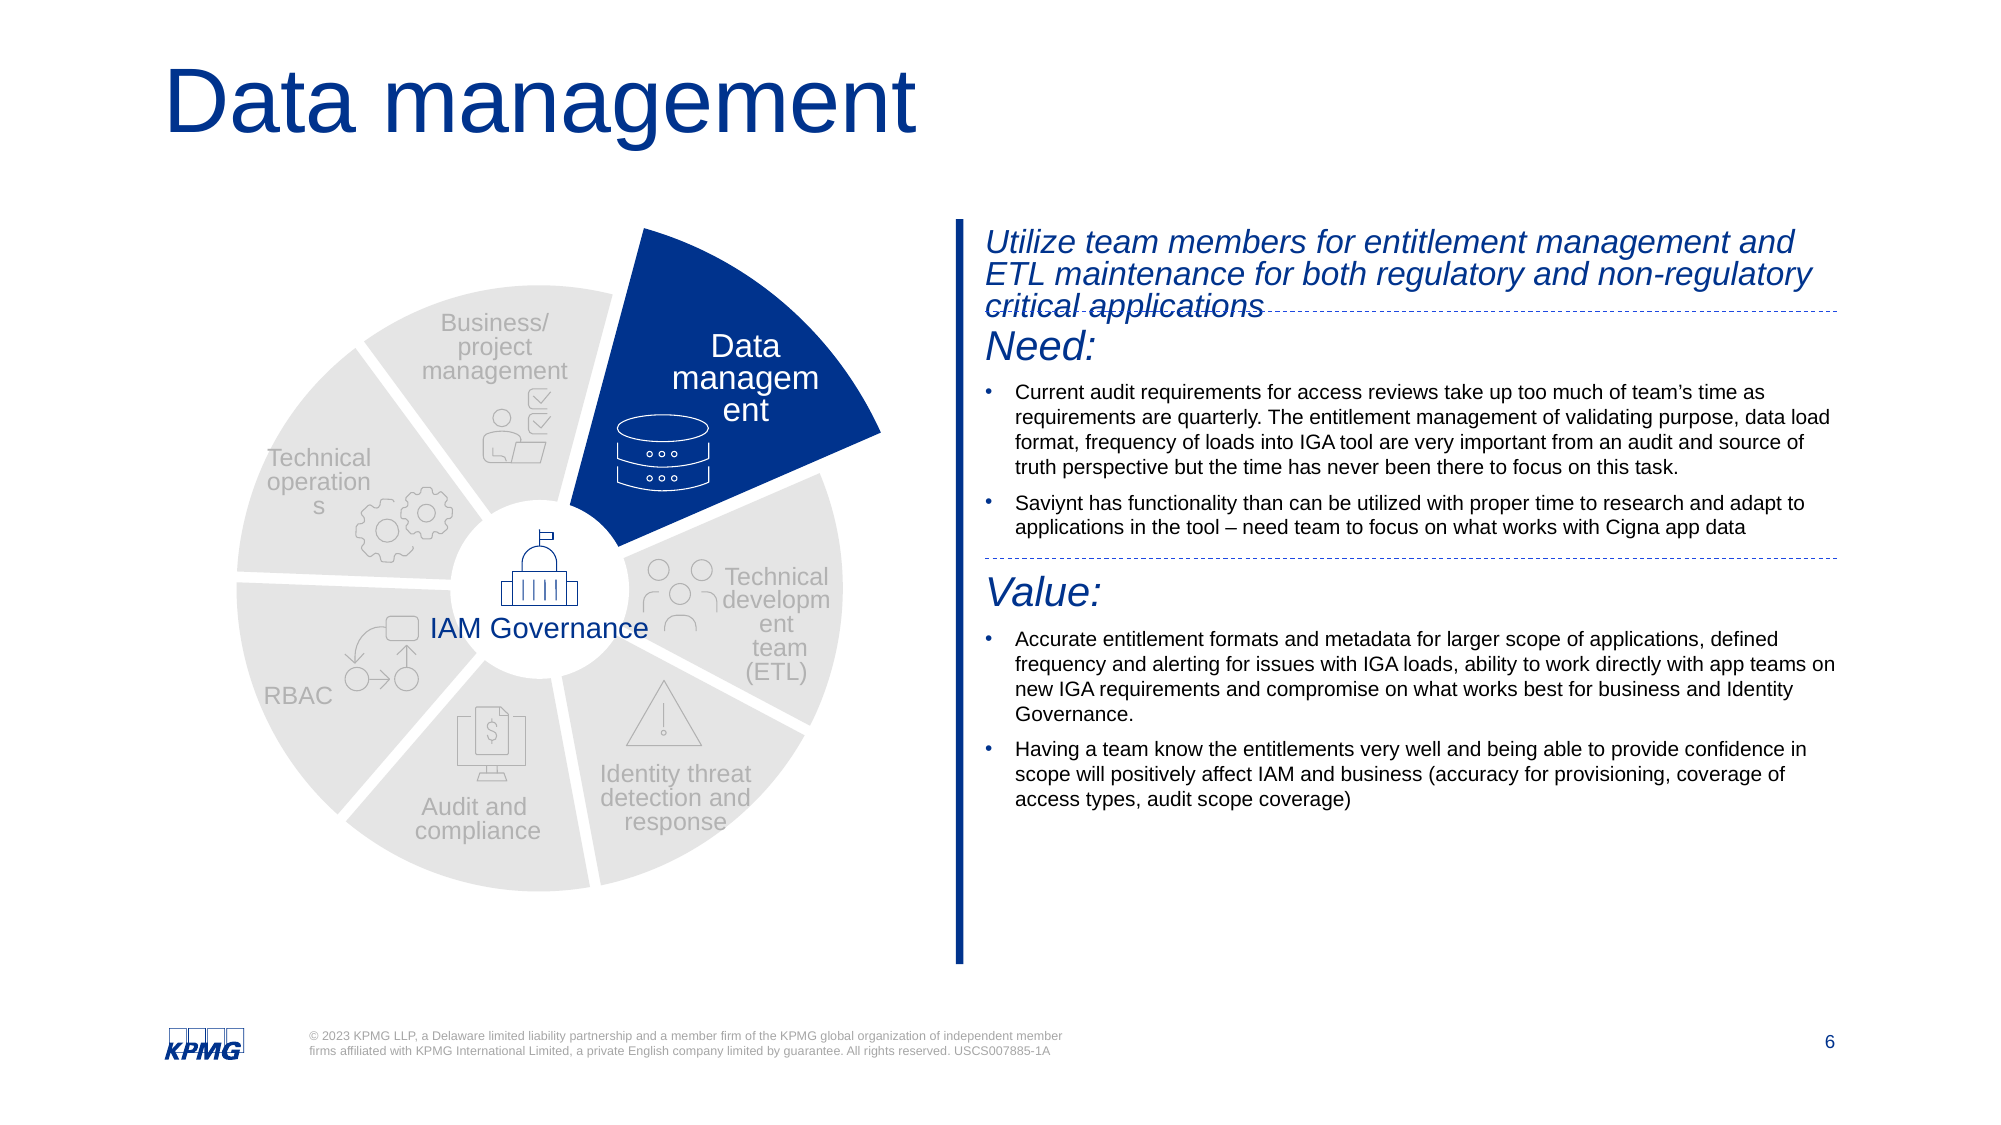

# Data management

Utilize team members for entitlement management and ETL maintenance for both regulatory and non-regulatory critical applications

Business/project management
Need:
Current audit requirements for access reviews take up too much of team’s time as requirements are quarterly. The entitlement management of validating purpose, data load format, frequency of loads into IGA tool are very important from an audit and source of truth perspective but the time has never been there to focus on this task.
Saviynt has functionality than can be utilized with proper time to research and adapt to applications in the tool – need team to focus on what works with Cigna app data
Data
management

Technical operations

IAM Governance

Technical development
 team (ETL)
Value:
Accurate entitlement formats and metadata for larger scope of applications, defined frequency and alerting for issues with IGA loads, ability to work directly with app teams on new IGA requirements and compromise on what works best for business and Identity Governance.
Having a team know the entitlements very well and being able to provide confidence in scope will positively affect IAM and business (accuracy for provisioning, coverage of access types, audit scope coverage)

RBAC

Identity threat detection and response
Audit and
compliance